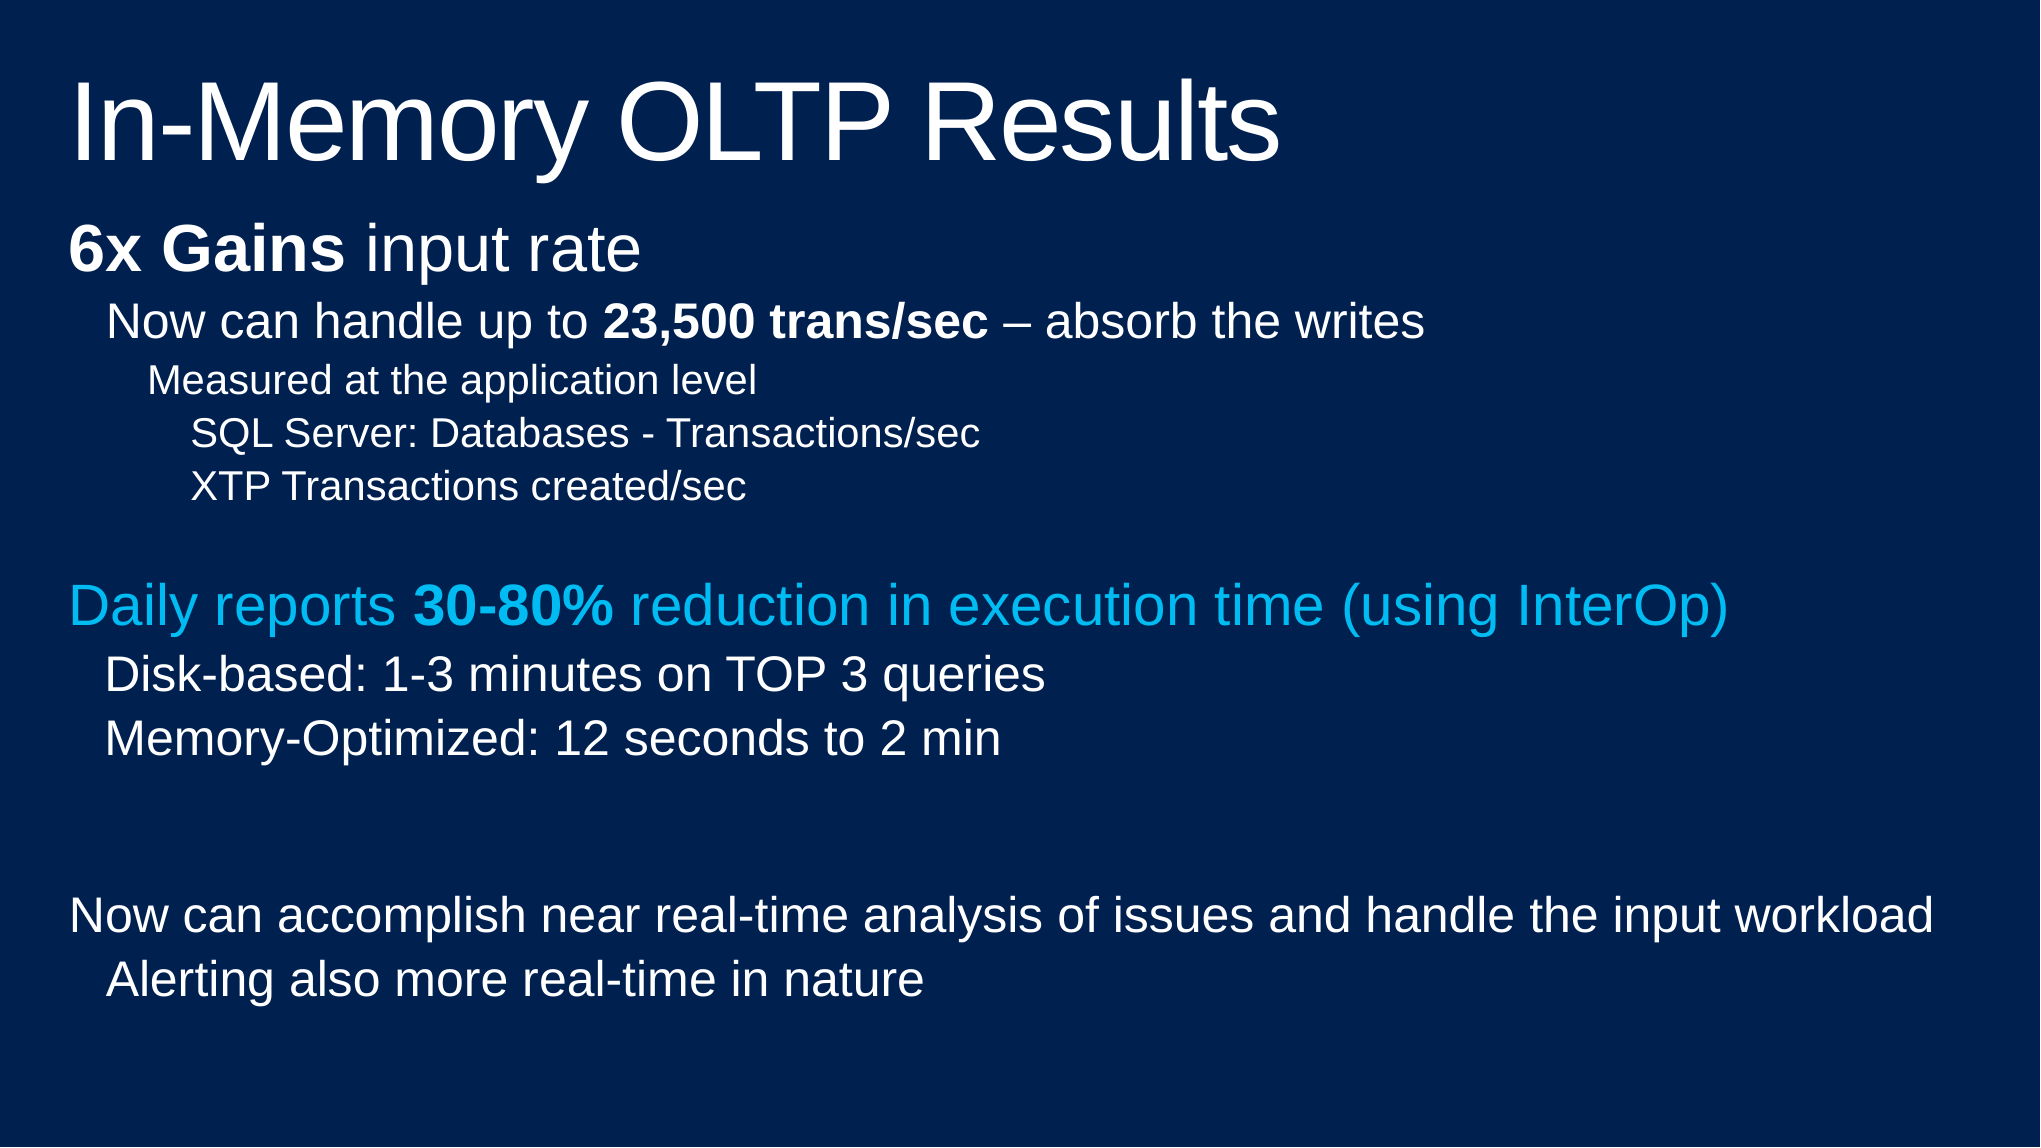

# In-Memory OLTP Results
6x Gains input rate
Now can handle up to 23,500 trans/sec – absorb the writes
Measured at the application level
SQL Server: Databases - Transactions/sec
XTP Transactions created/sec

Daily reports 30-80% reduction in execution time (using InterOp)
Disk-based: 1-3 minutes on TOP 3 queries
Memory-Optimized: 12 seconds to 2 min

Now can accomplish near real-time analysis of issues and handle the input workload
Alerting also more real-time in nature